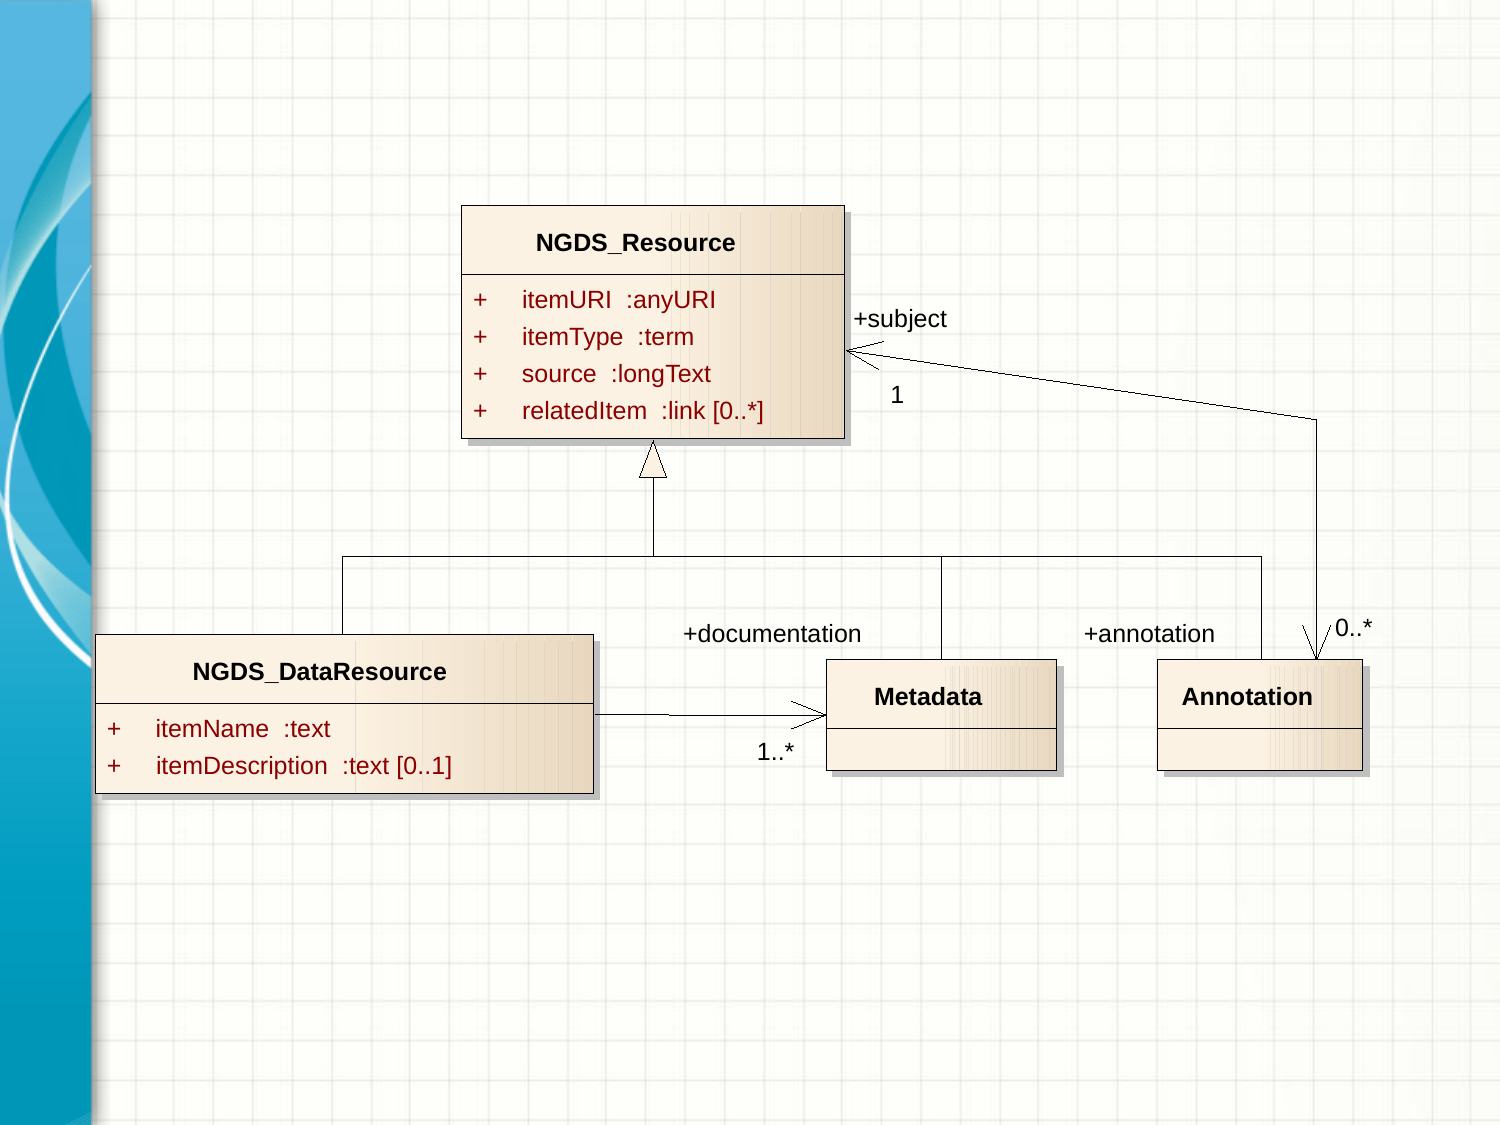

NGDS_Resource

+
itemURI  :anyURI
+subject
+
itemType  :term

+
source  :longText
1
+
relatedItem  :link [0..*]

0..*
+documentation
+annotation

NGDS_DataResource

Metadata
Annotation

+
itemName  :text

1..*
+
itemDescription  :text [0..1]